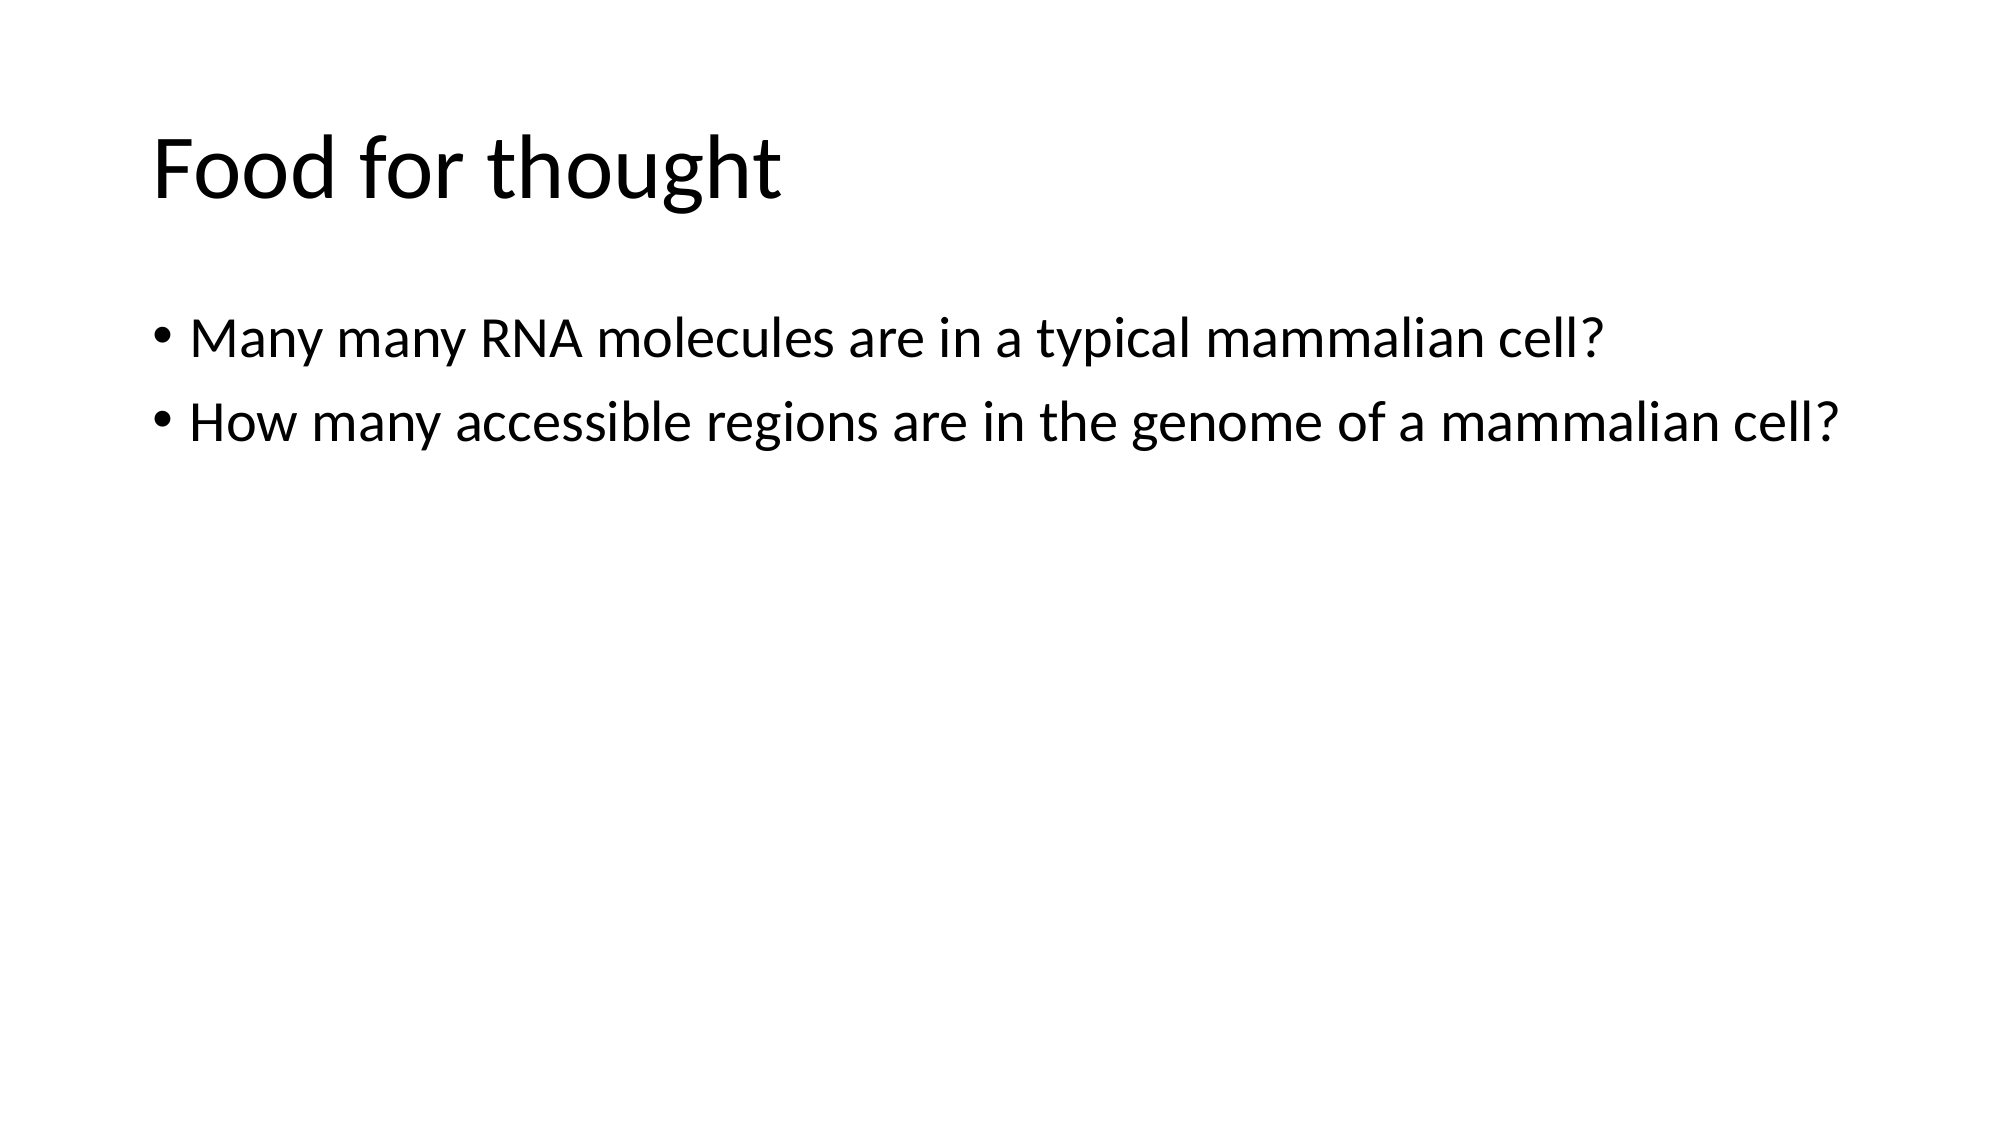

# Food for thought
Many many RNA molecules are in a typical mammalian cell?
How many accessible regions are in the genome of a mammalian cell?